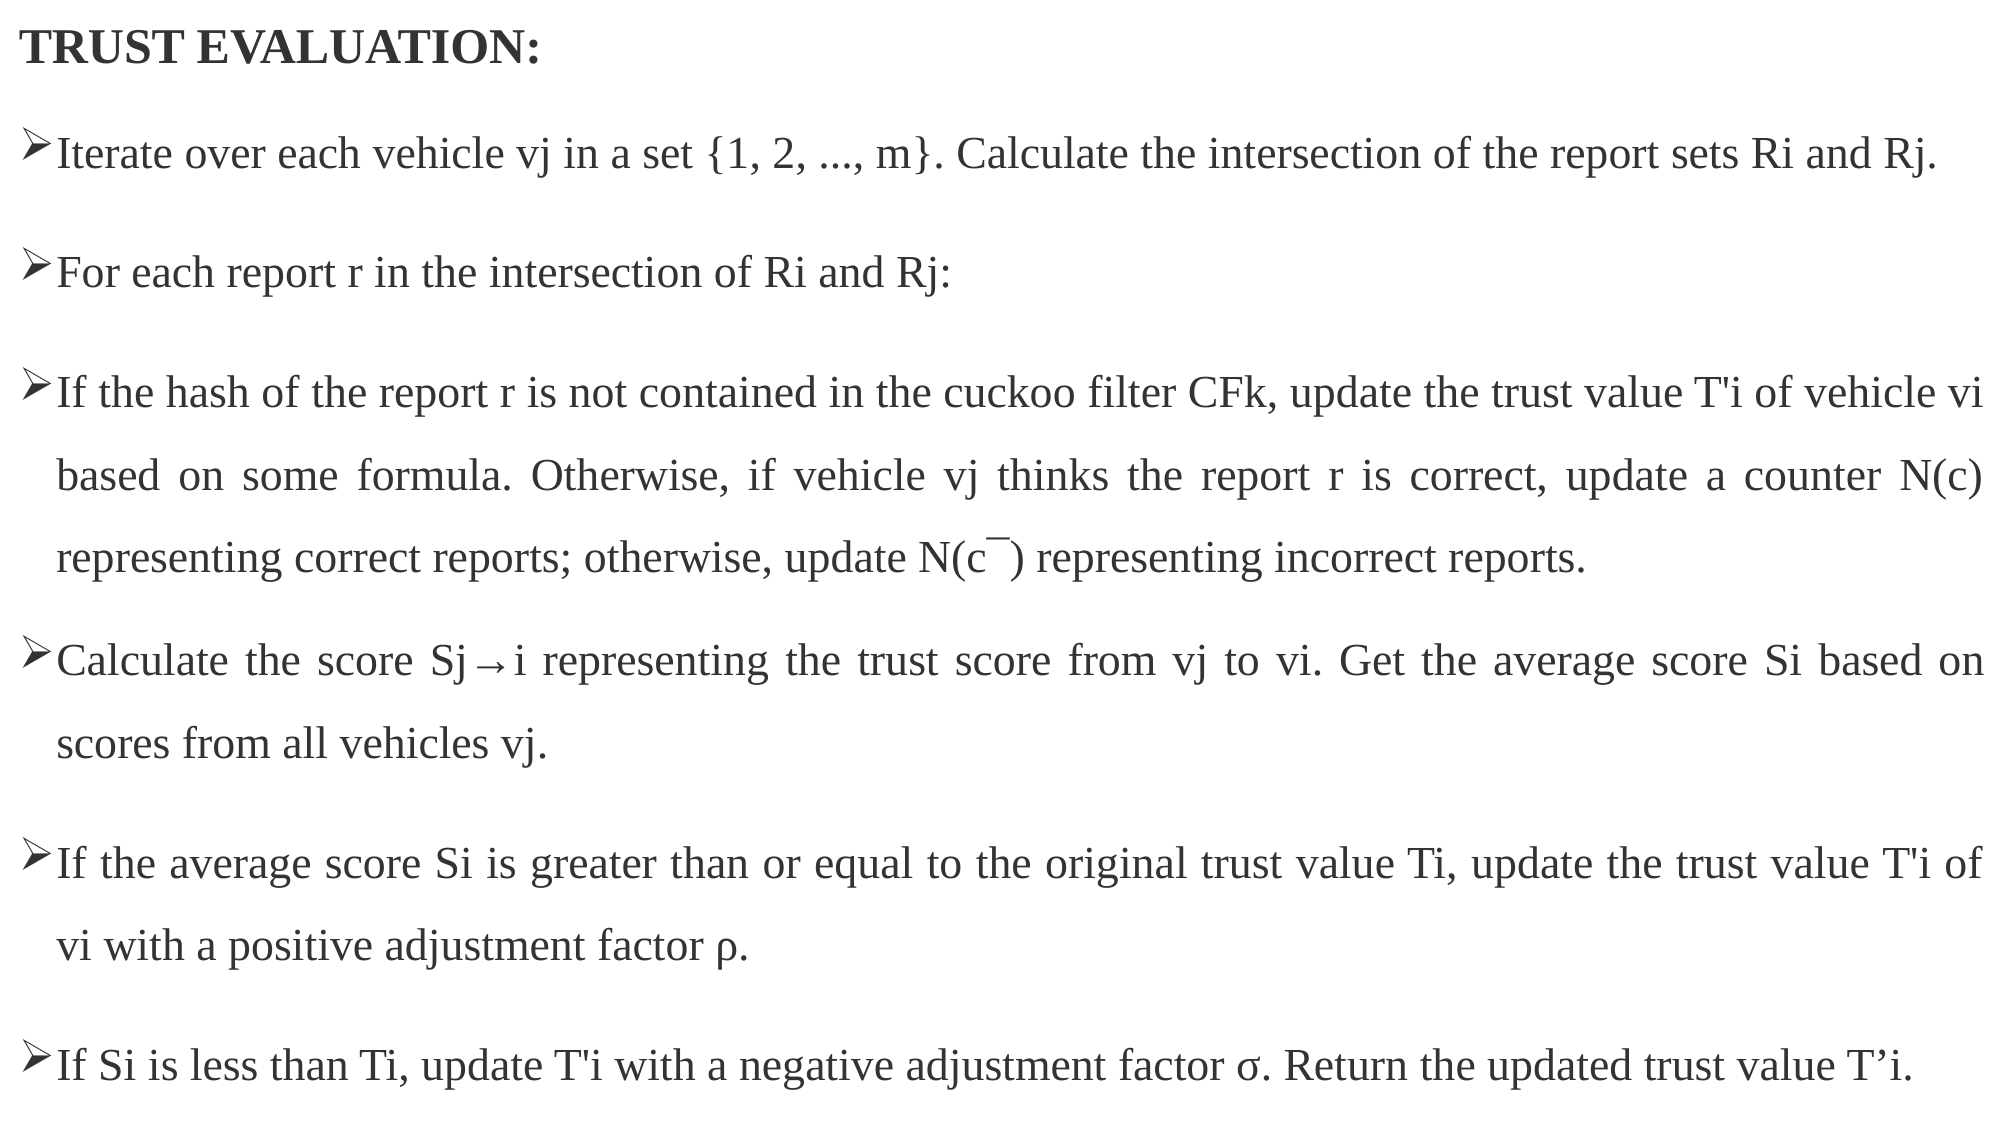

TRUST EVALUATION:
Iterate over each vehicle vj in a set {1, 2, ..., m}. Calculate the intersection of the report sets Ri and Rj.
For each report r in the intersection of Ri and Rj:
If the hash of the report r is not contained in the cuckoo filter CFk, update the trust value T'i of vehicle vi based on some formula. Otherwise, if vehicle vj thinks the report r is correct, update a counter N(c) representing correct reports; otherwise, update N(c¯) representing incorrect reports.
Calculate the score Sj→i representing the trust score from vj to vi. Get the average score Si based on scores from all vehicles vj.
If the average score Si is greater than or equal to the original trust value Ti, update the trust value T'i of vi with a positive adjustment factor ρ.
If Si is less than Ti, update T'i with a negative adjustment factor σ. Return the updated trust value T’i.